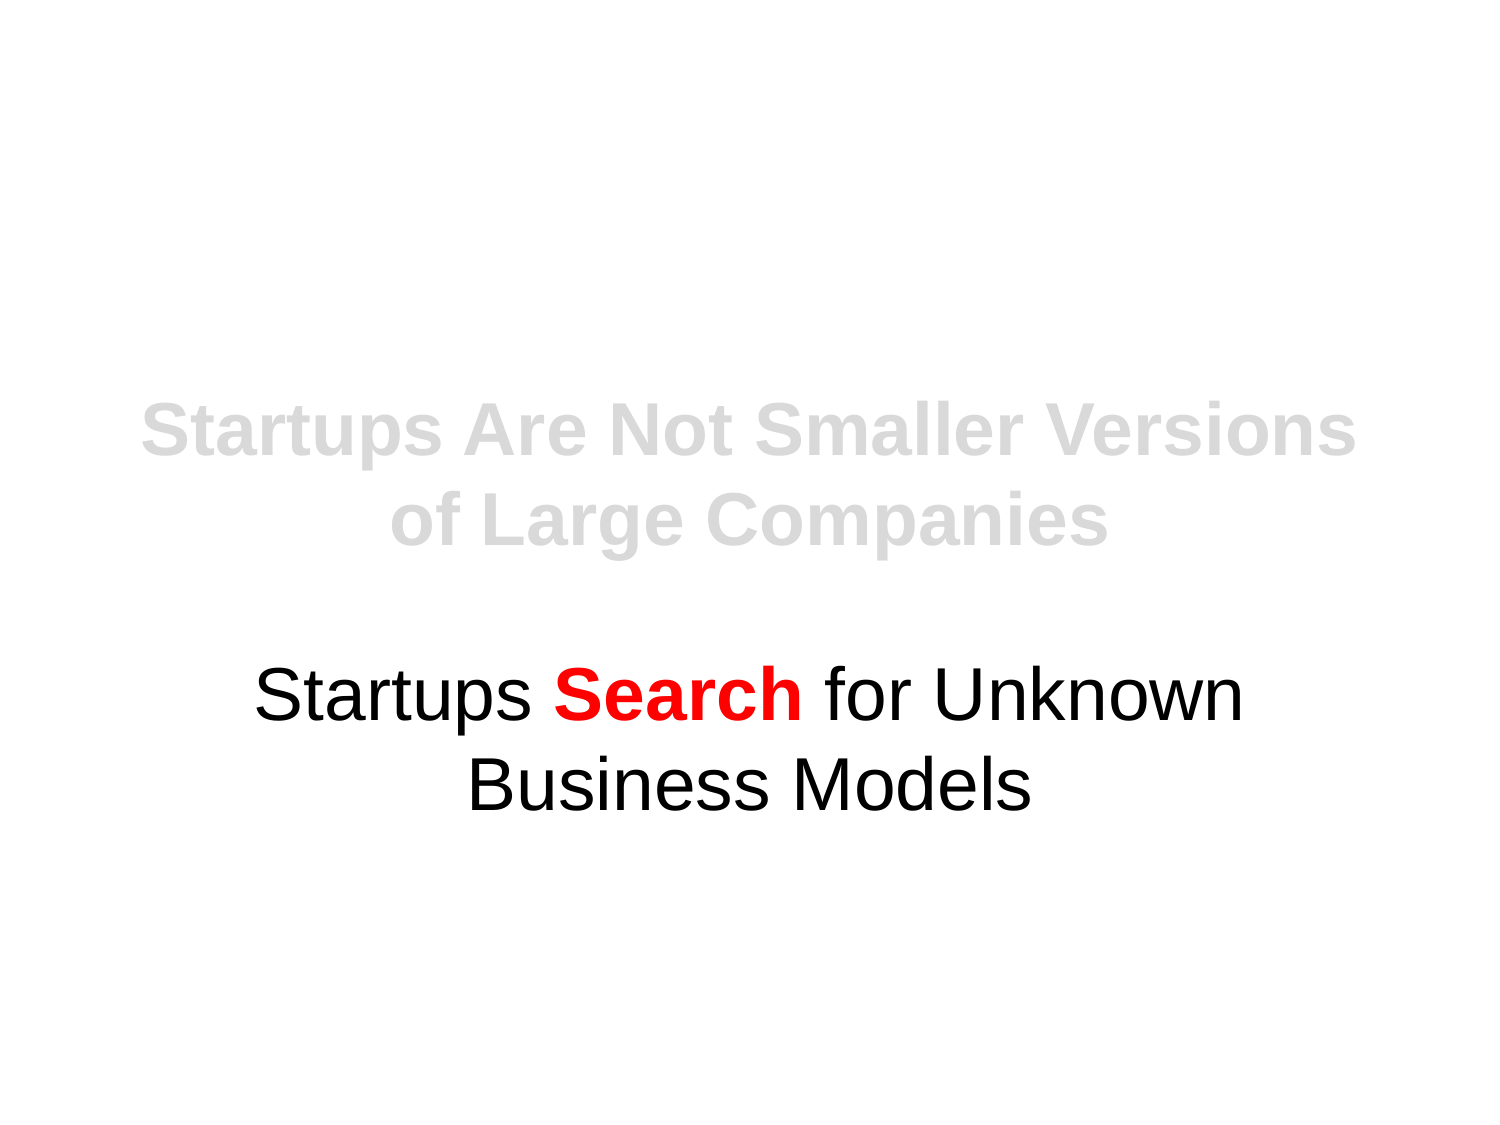

# Startups Are Not Smaller Versions of Large Companies
Startups Search for Unknown Business Models